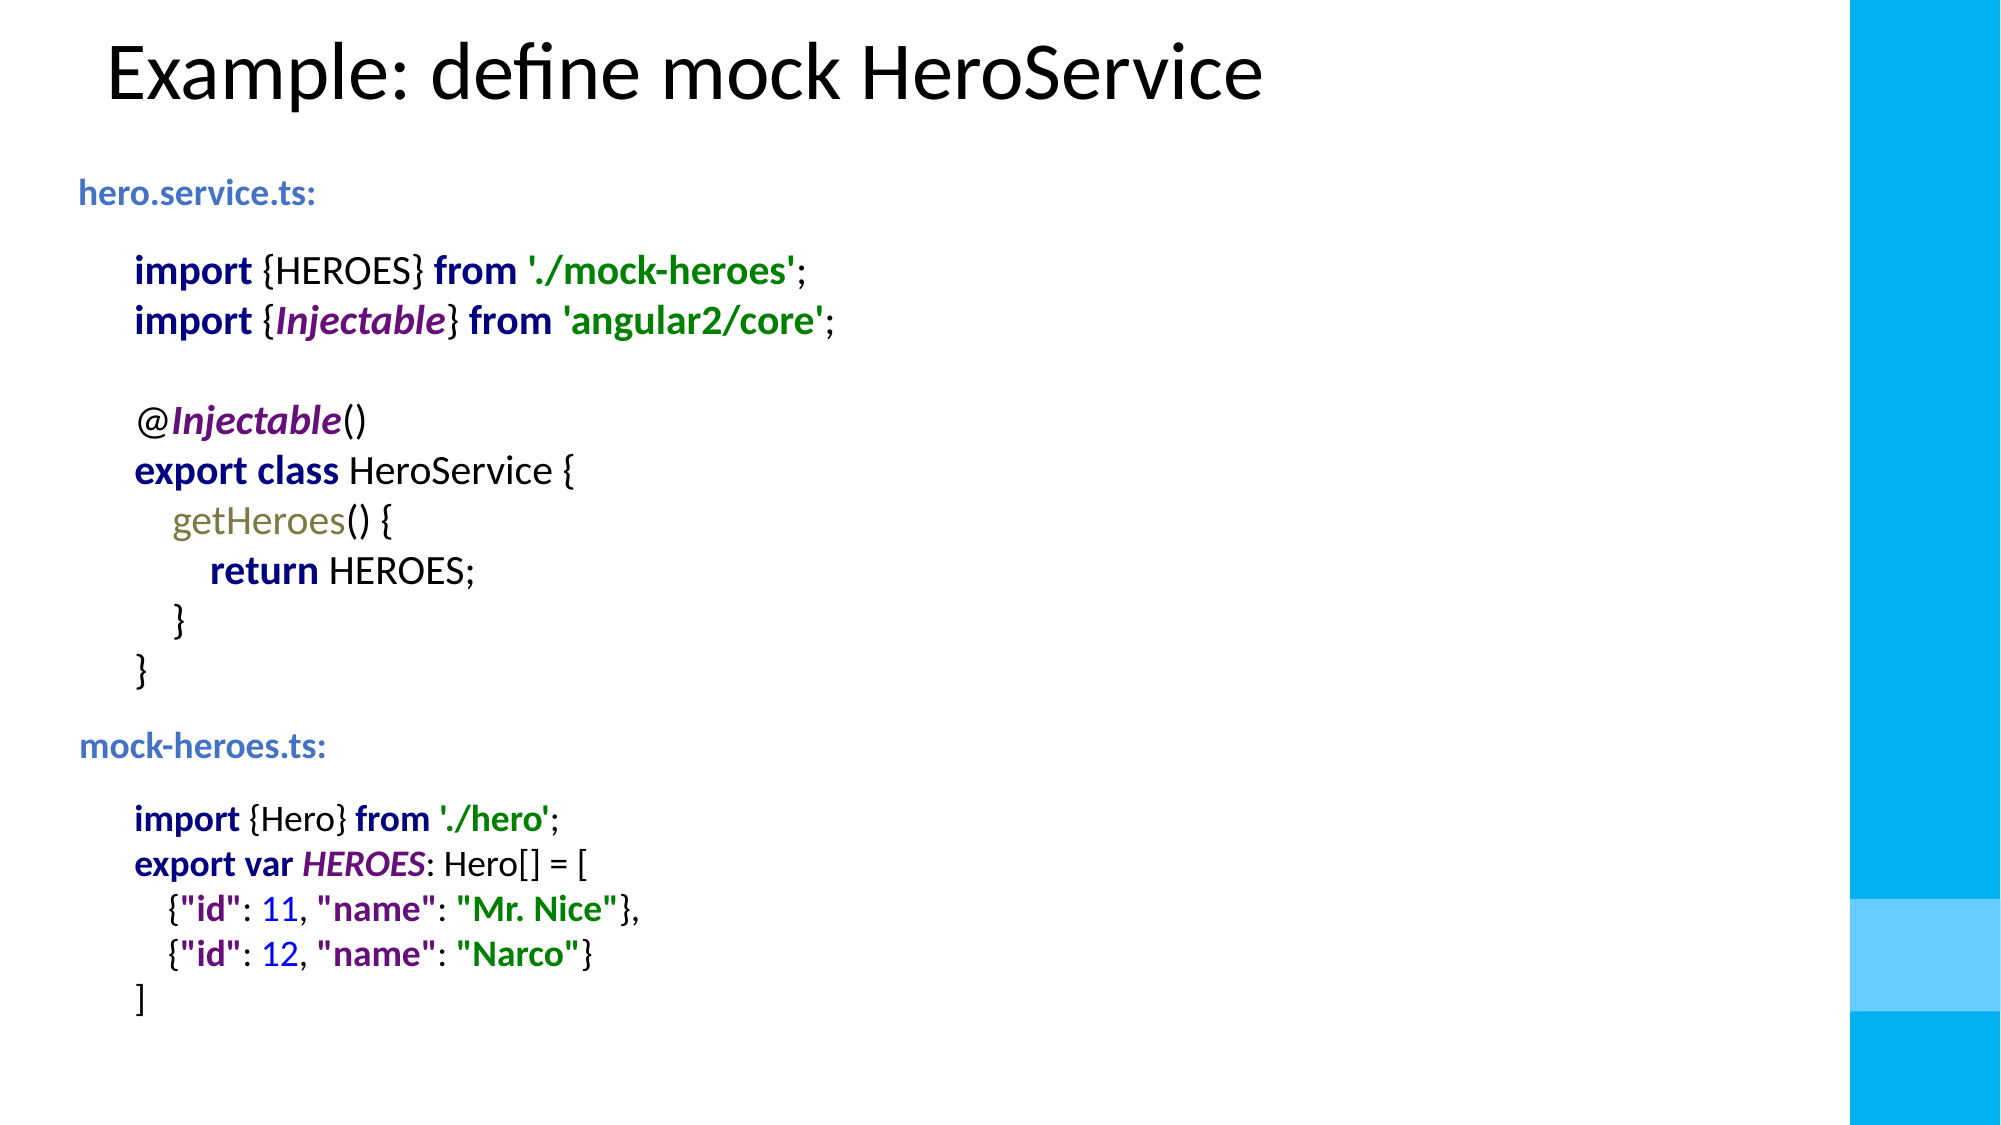

# Example: define mock HeroService
hero.service.ts:
import {HEROES} from './mock-heroes';
import {Injectable} from 'angular2/core';
@Injectable()
export class HeroService {
    getHeroes() {
        return HEROES;
    }
}
mock-heroes.ts:

import {Hero} from './hero';
export var HEROES: Hero[] = [
    {"id": 11, "name": "Mr. Nice"},
    {"id": 12, "name": "Narco"}
]